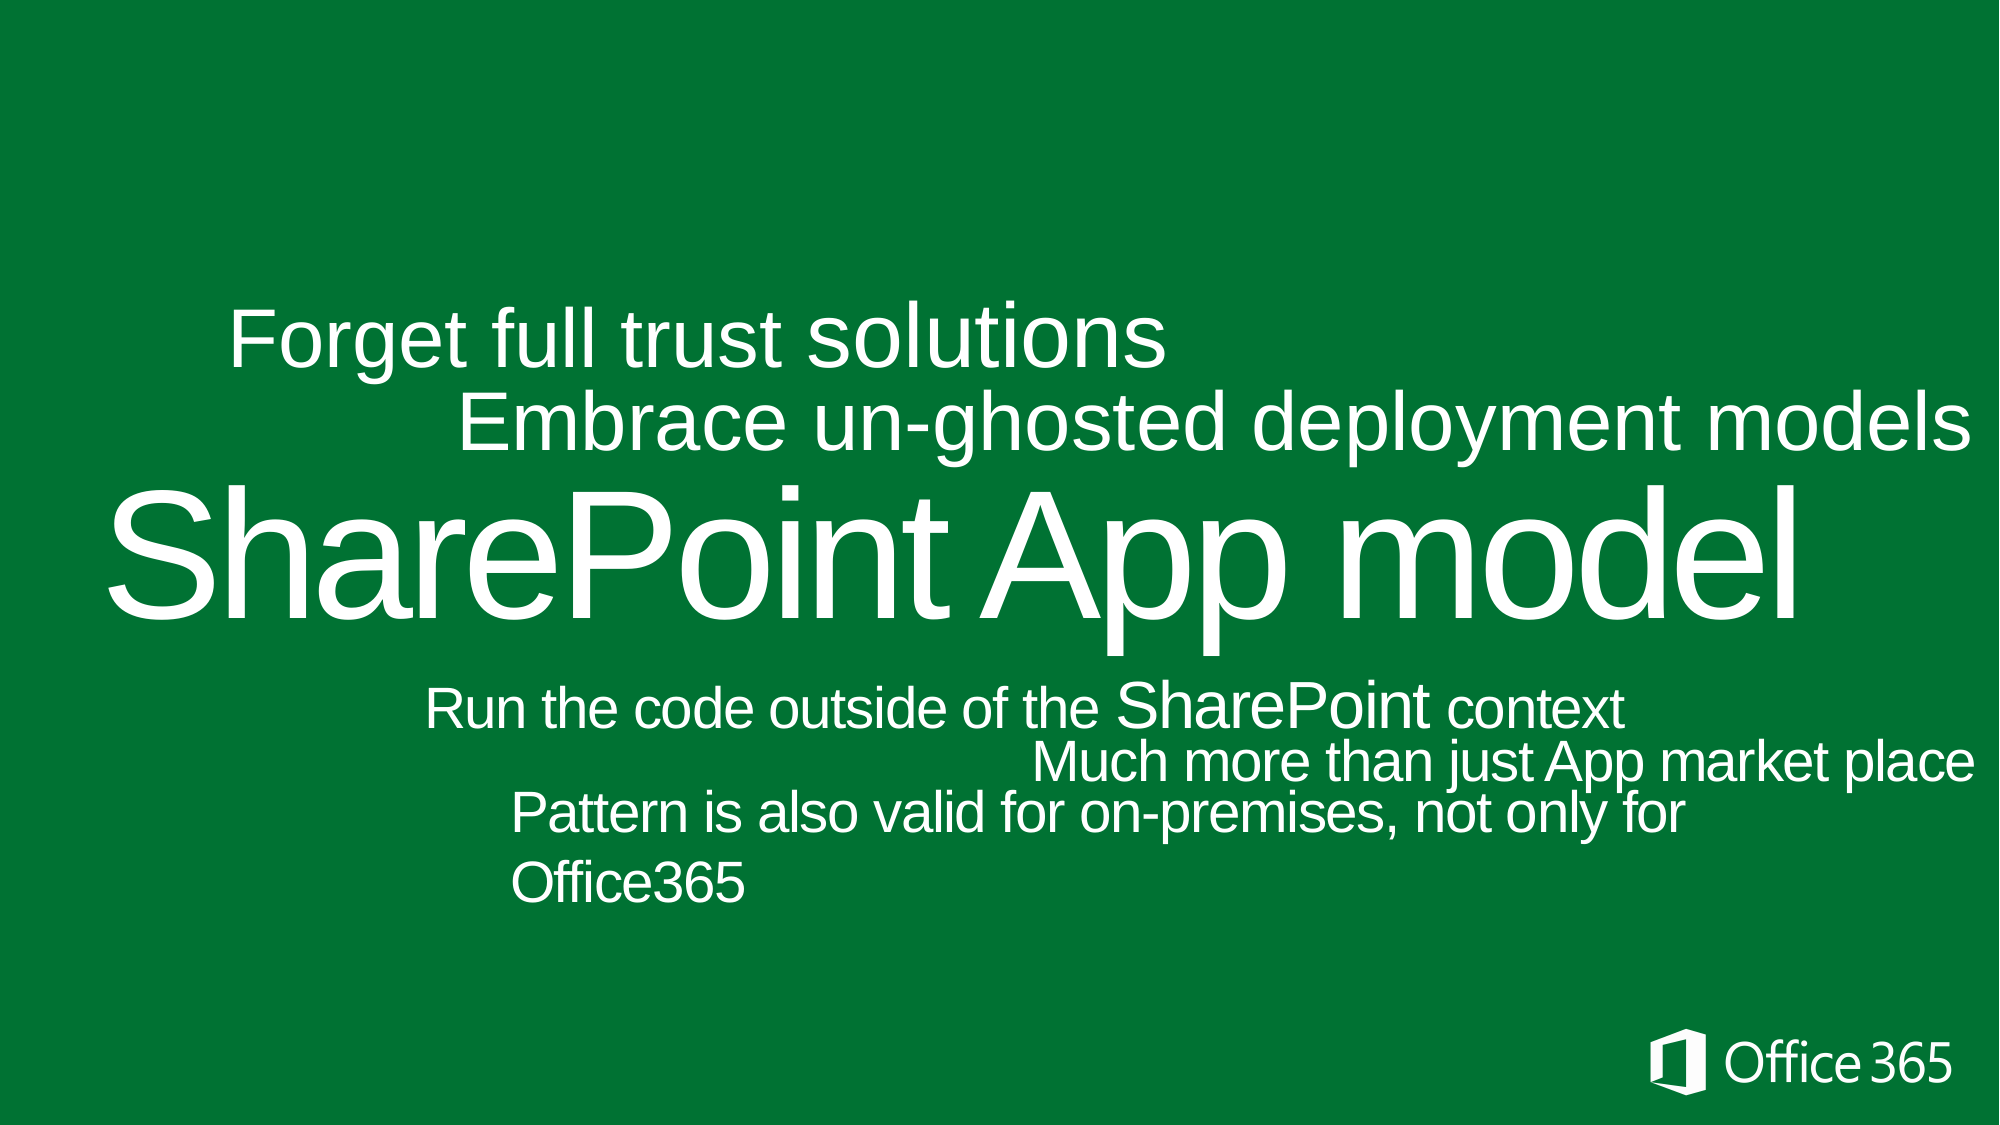

Forget full trust solutions
Embrace un-ghosted deployment models
# SharePoint App model
Run the code outside of the SharePoint context
Much more than just App market place
Pattern is also valid for on-premises, not only for Office365